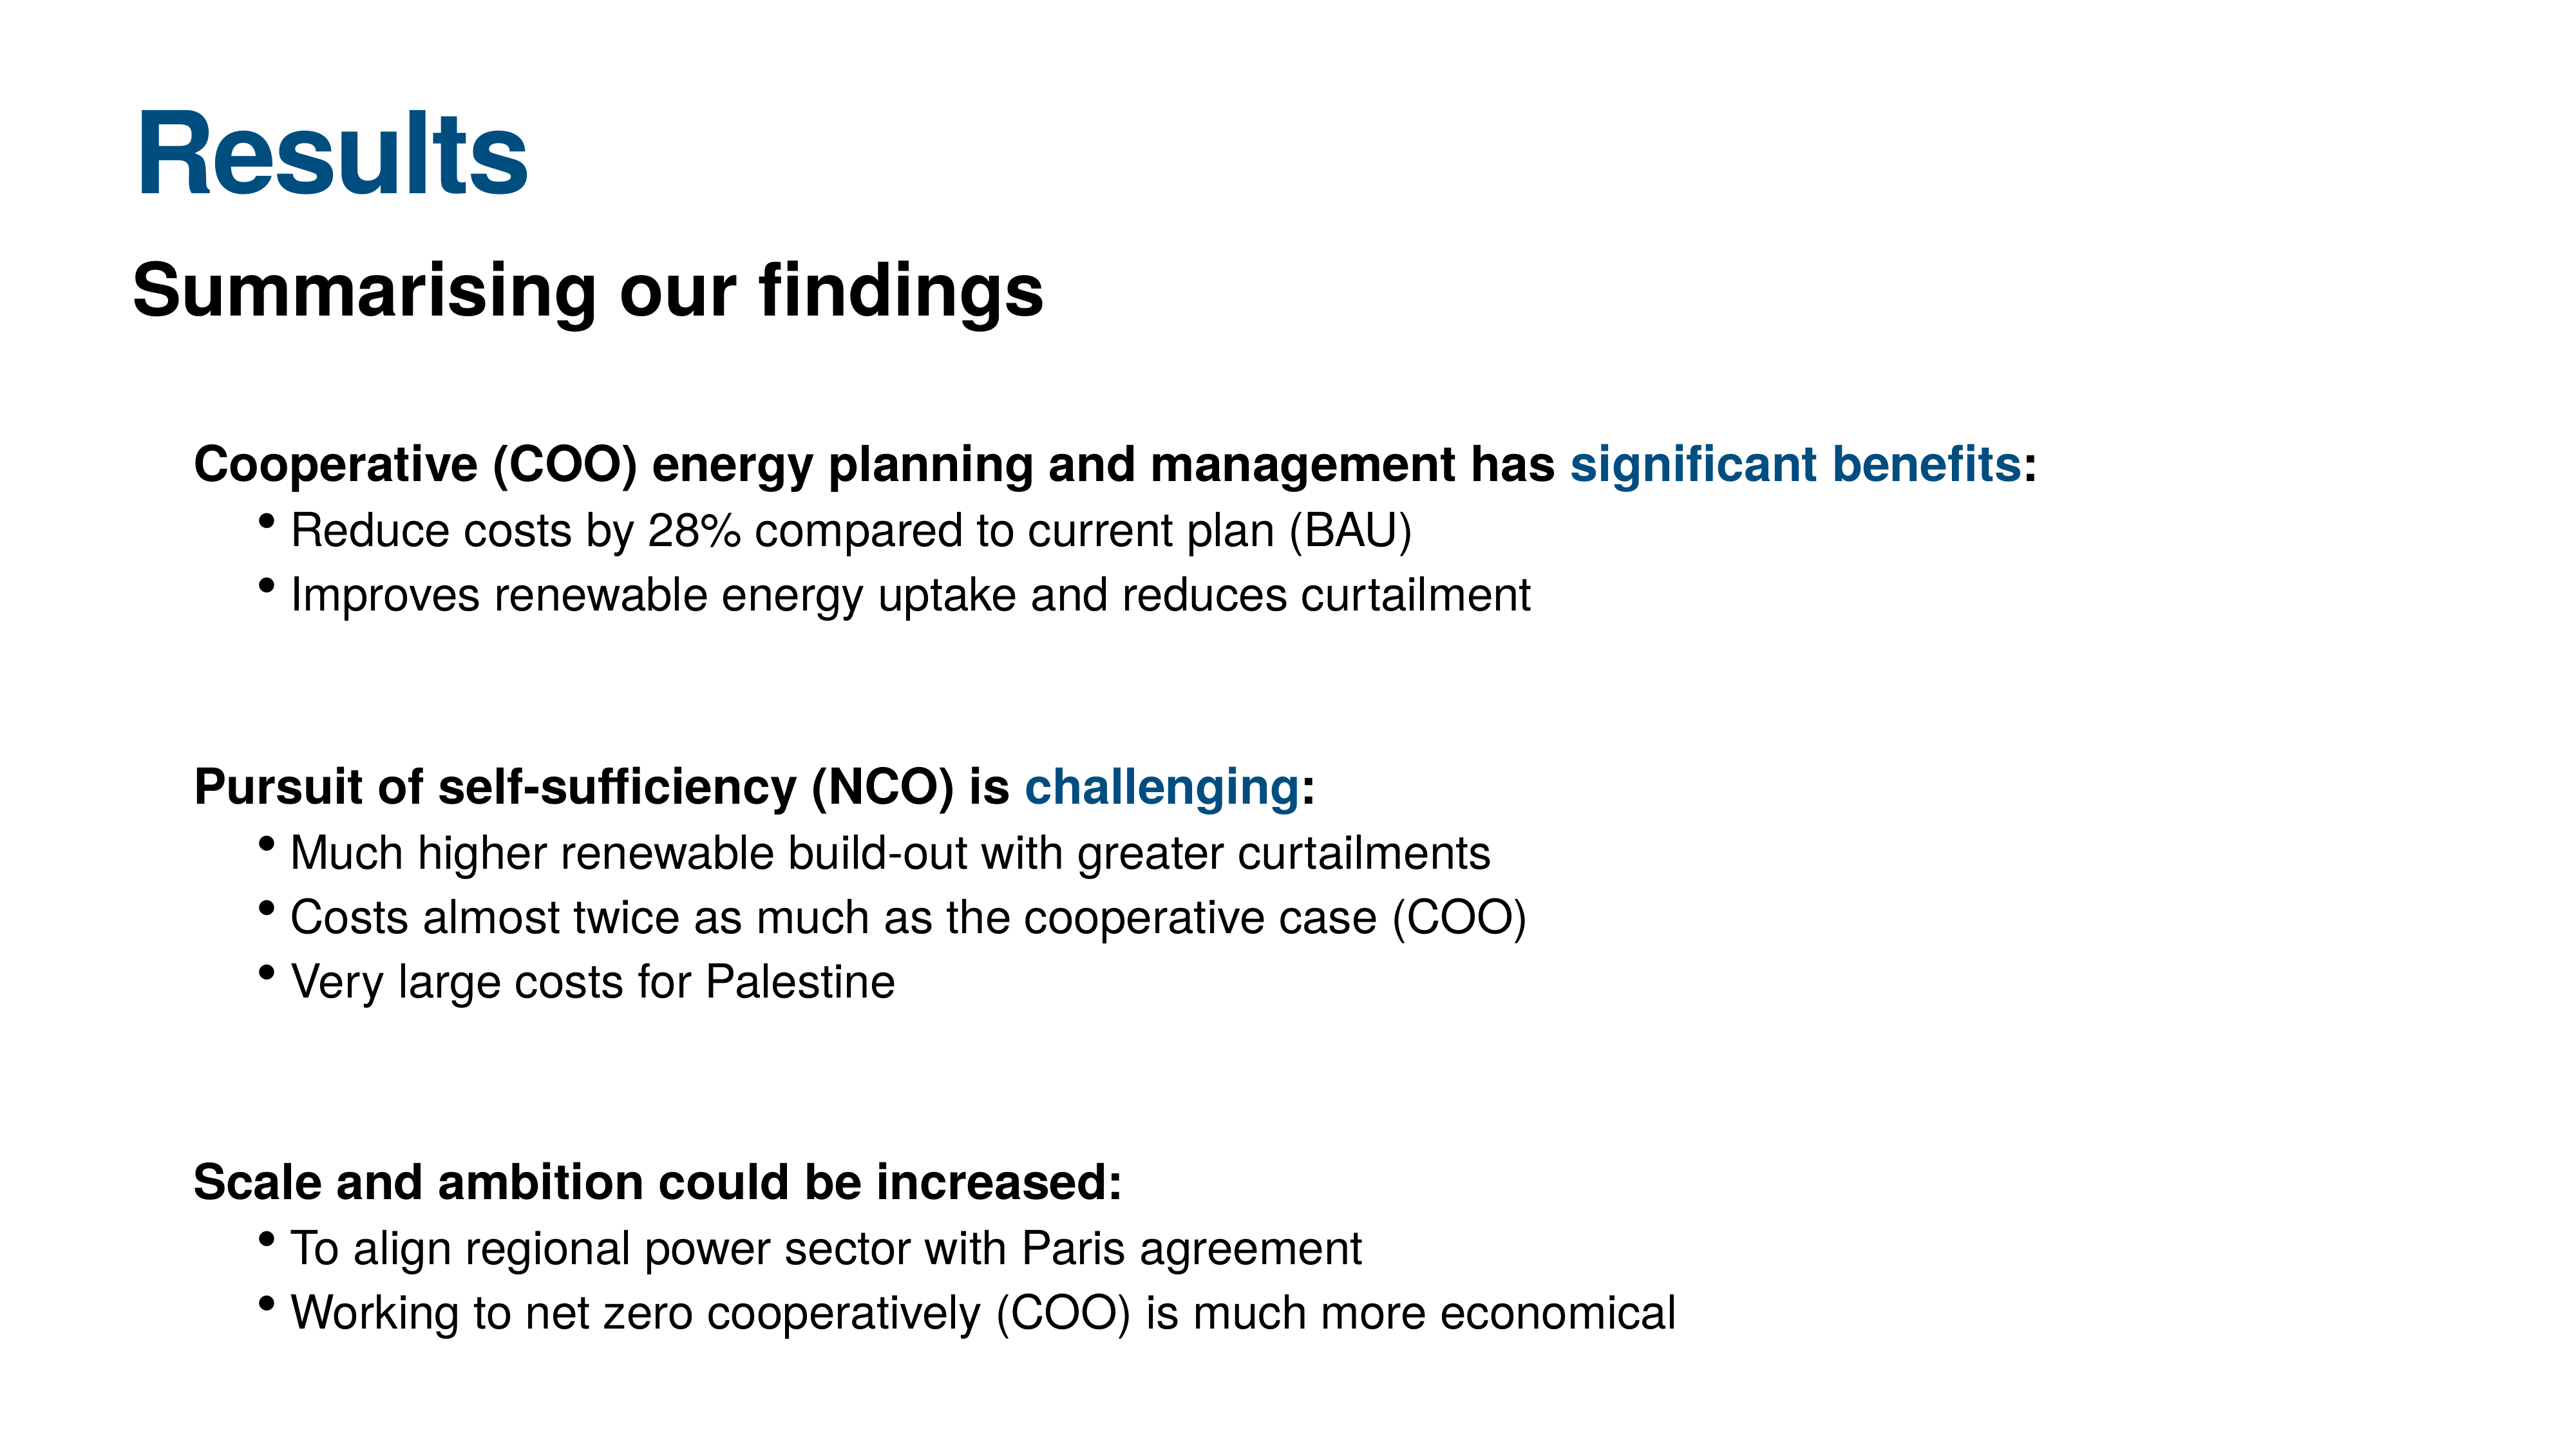

# Results
Summarising our findings
Cooperative (COO) energy planning and management has significant benefits:
Reduce costs by 28% compared to current plan (BAU)
Improves renewable energy uptake and reduces curtailment

Pursuit of self-sufficiency (NCO) is challenging:
Much higher renewable build-out with greater curtailments
Costs almost twice as much as the cooperative case (COO)
Very large costs for Palestine

Scale and ambition could be increased:
To align regional power sector with Paris agreement
Working to net zero cooperatively (COO) is much more economical